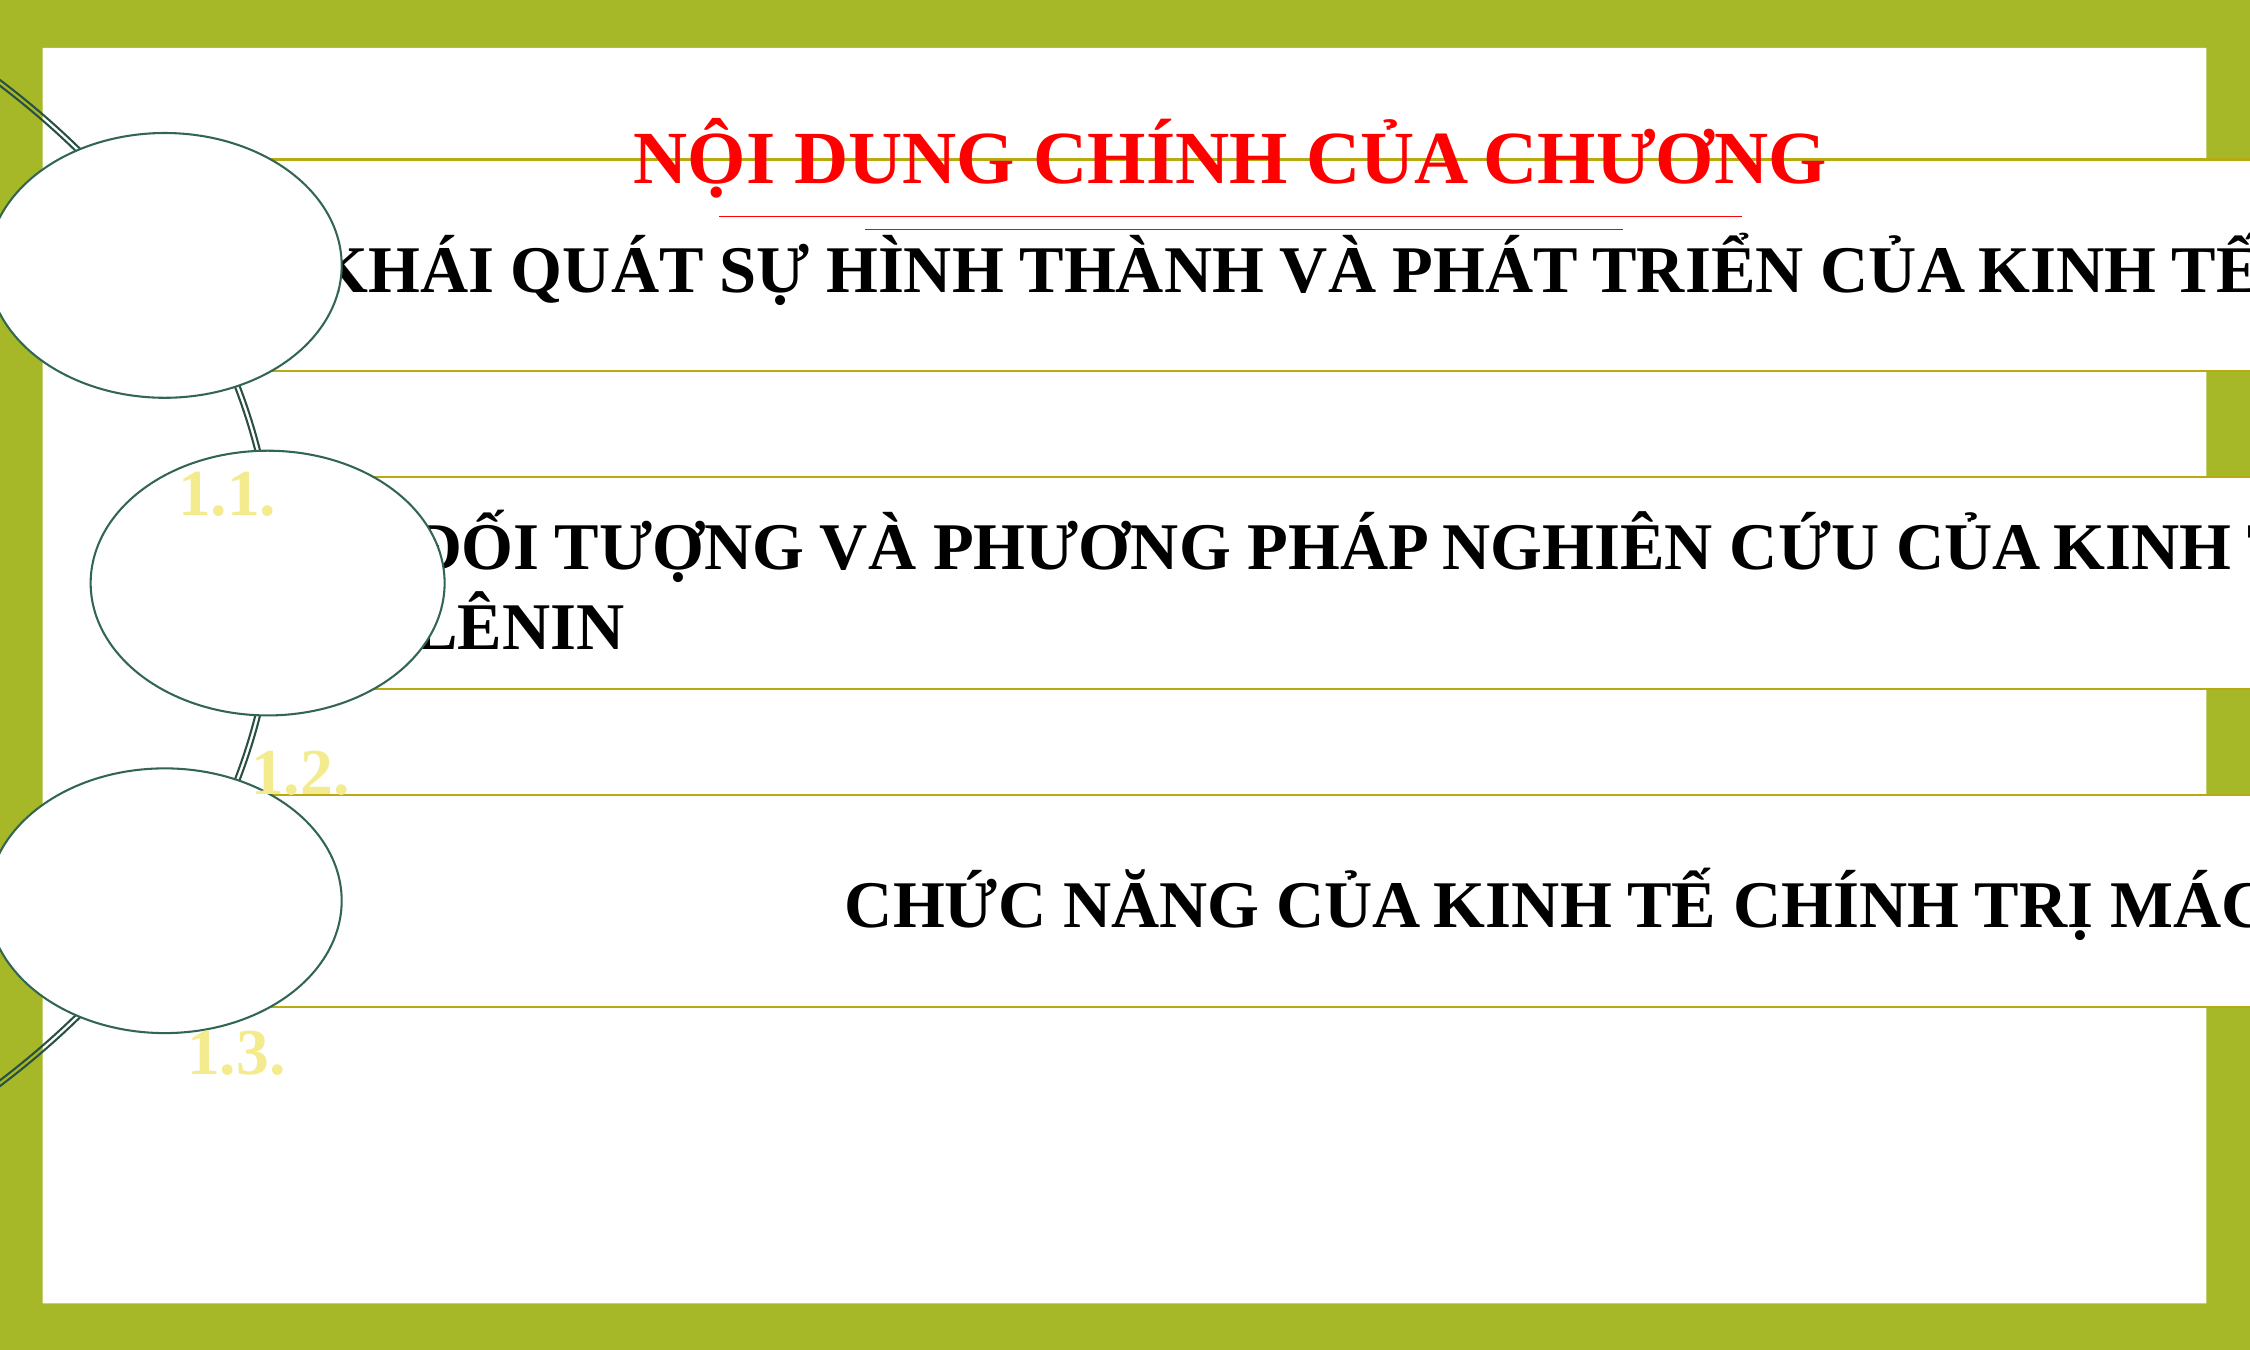

NỘI DUNG CHÍNH CỦA CHƯƠNG
KHÁI QUÁT SỰ HÌNH THÀNH VÀ PHÁT TRIỂN CỦA KINH TẾ CHÍNH TRỊ MÁC - LÊNIN
ĐỐI TƯỢNG VÀ PHƯƠNG PHÁP NGHIÊN CỨU CỦA KINH TẾ CHÍNH TRỊ MÁC - LÊNIN
CHỨC NĂNG CỦA KINH TẾ CHÍNH TRỊ MÁC - LÊNIN
1.1.
1.2.
1.3.